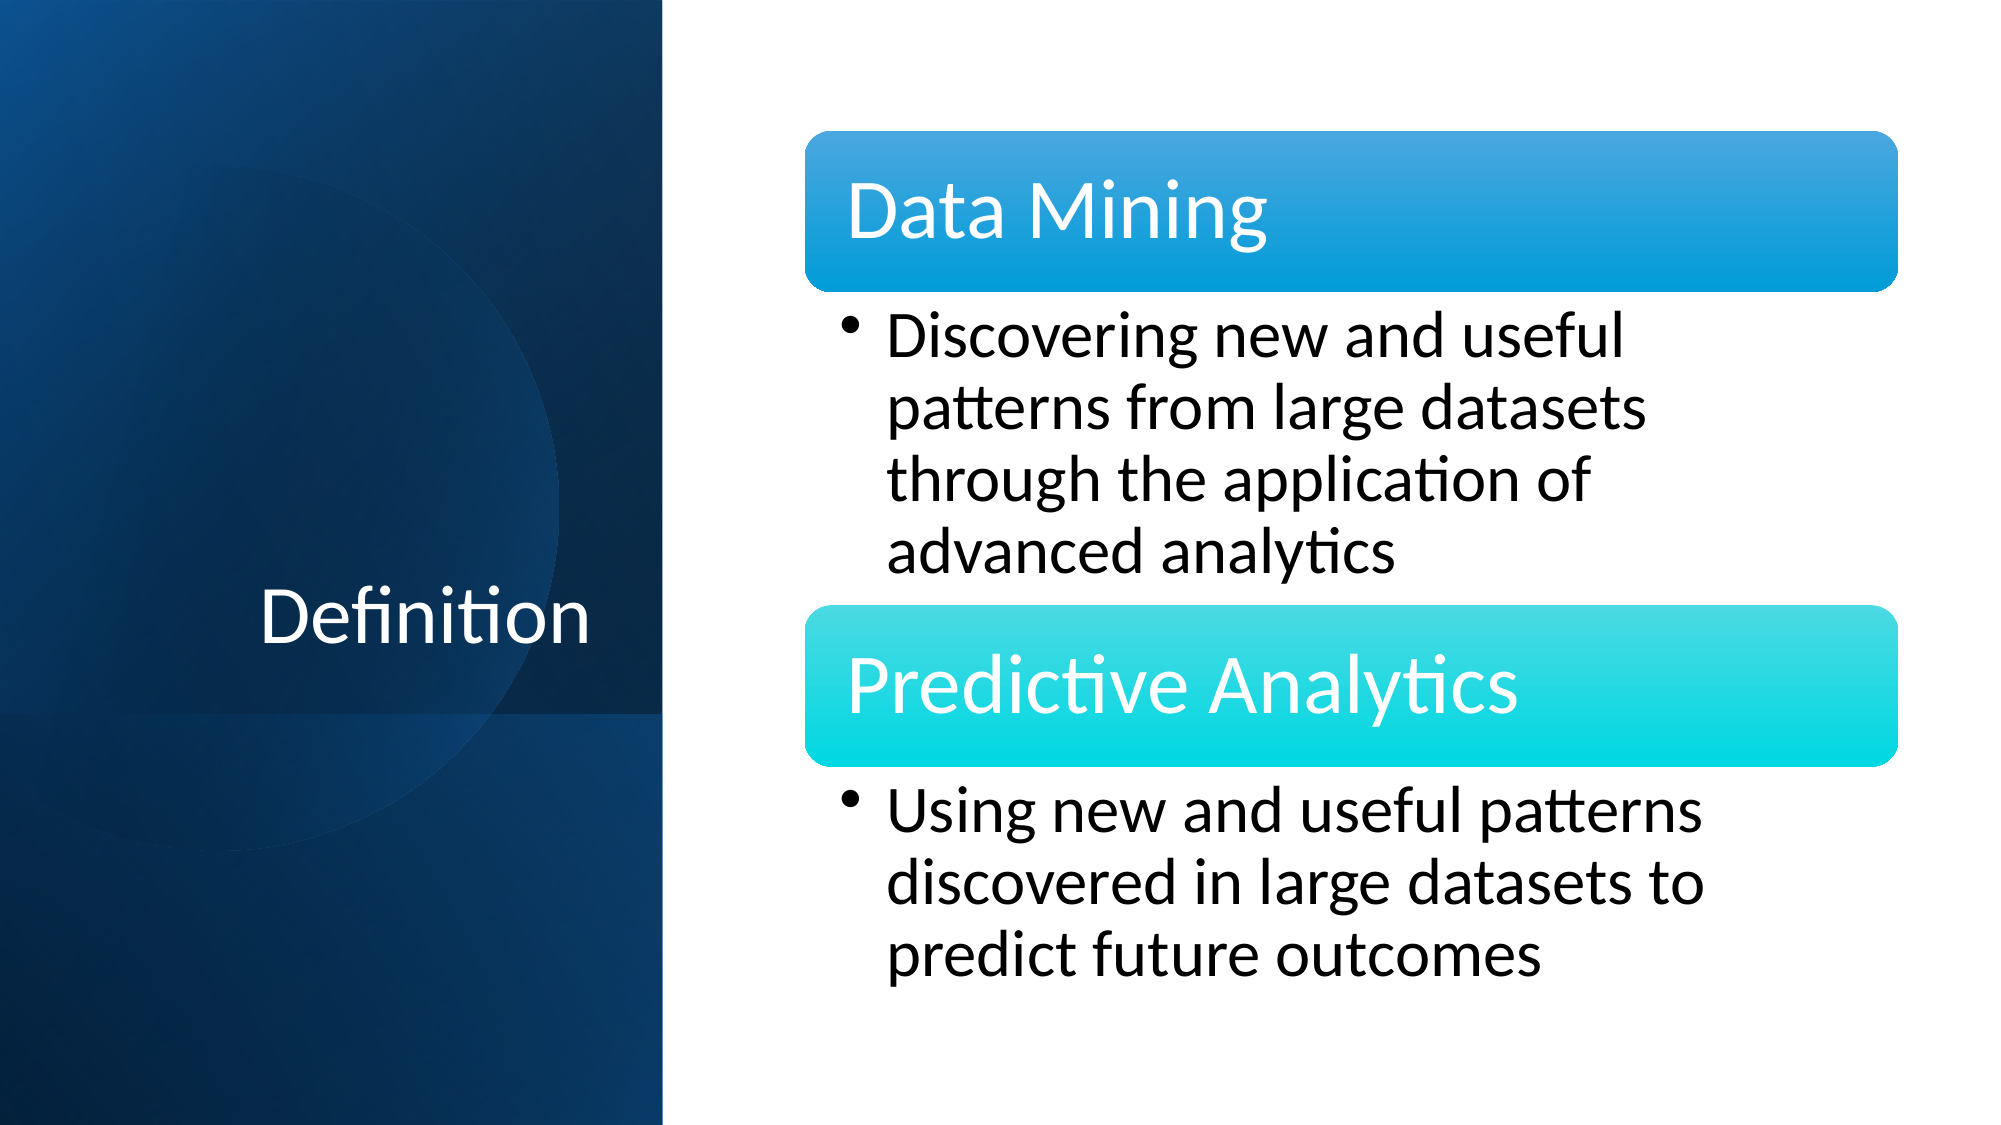

Data Mining
Discovering new and useful patterns from large datasets through the application of advanced analytics
Predictive Analytics
Using new and useful patterns discovered in large datasets to predict future outcomes

# Definition